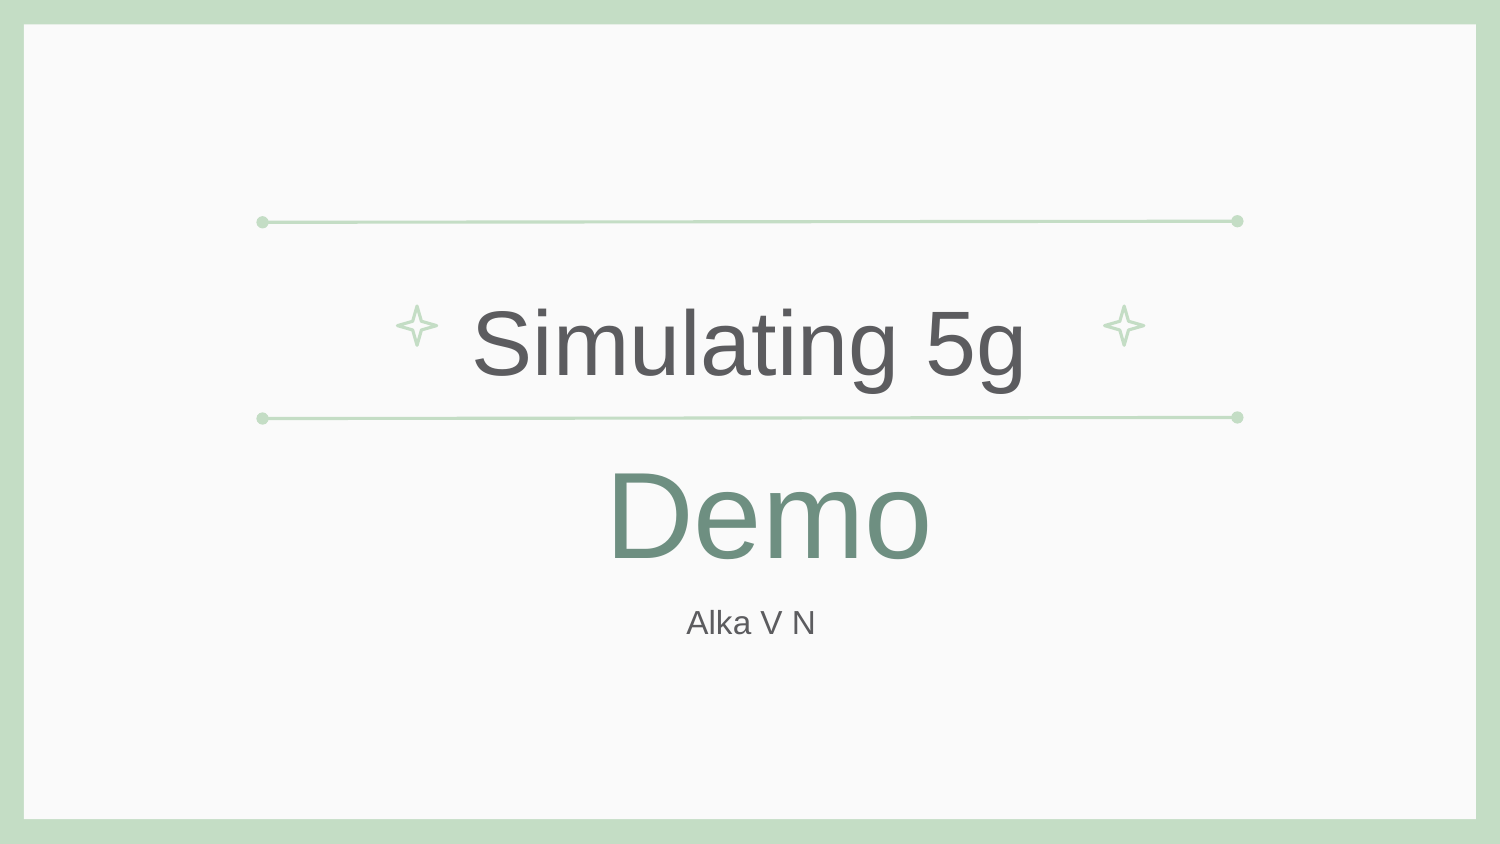

# Simulating 5g Demo

Alka V N